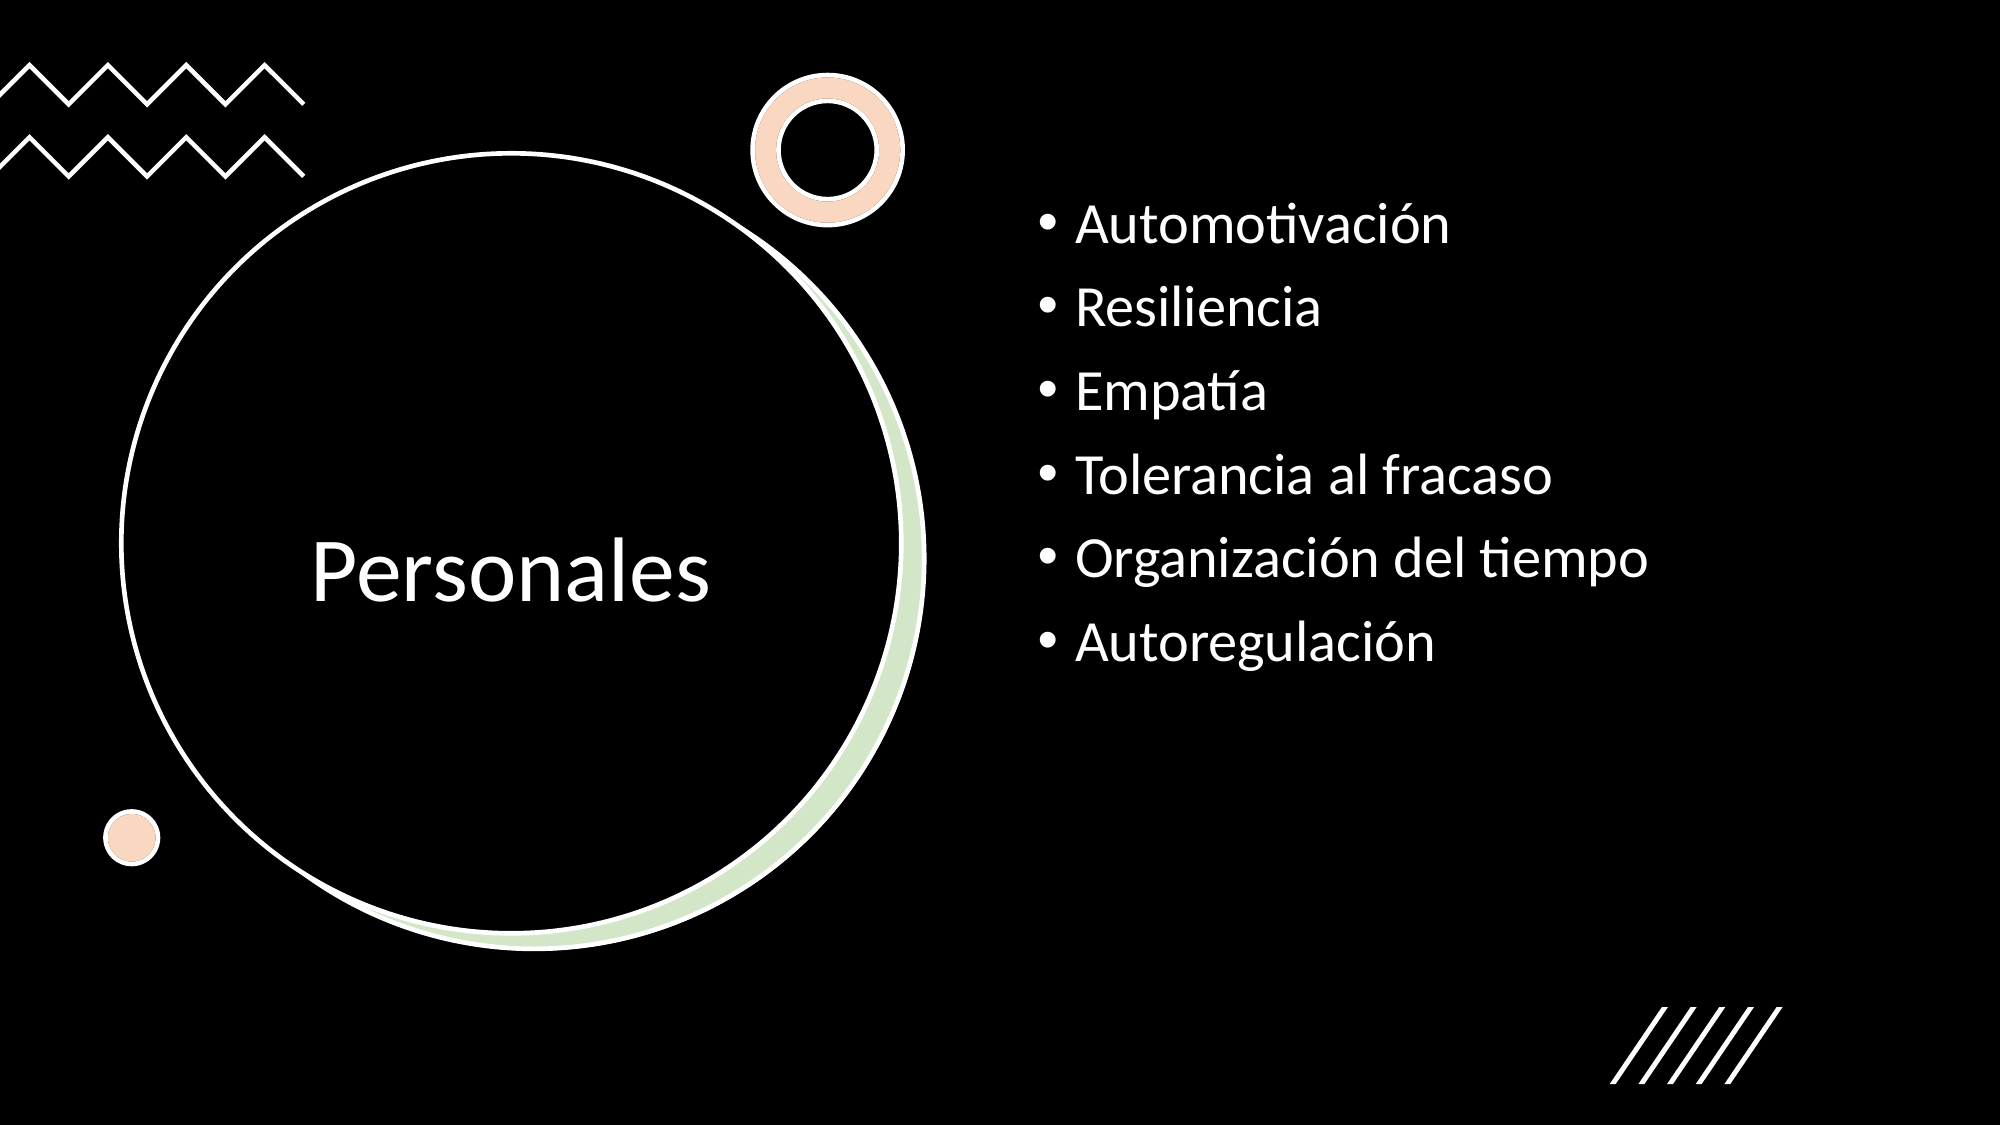

Automotivación
Resiliencia
Empatía
Tolerancia al fracaso
Organización del tiempo
Autoregulación
# Personales